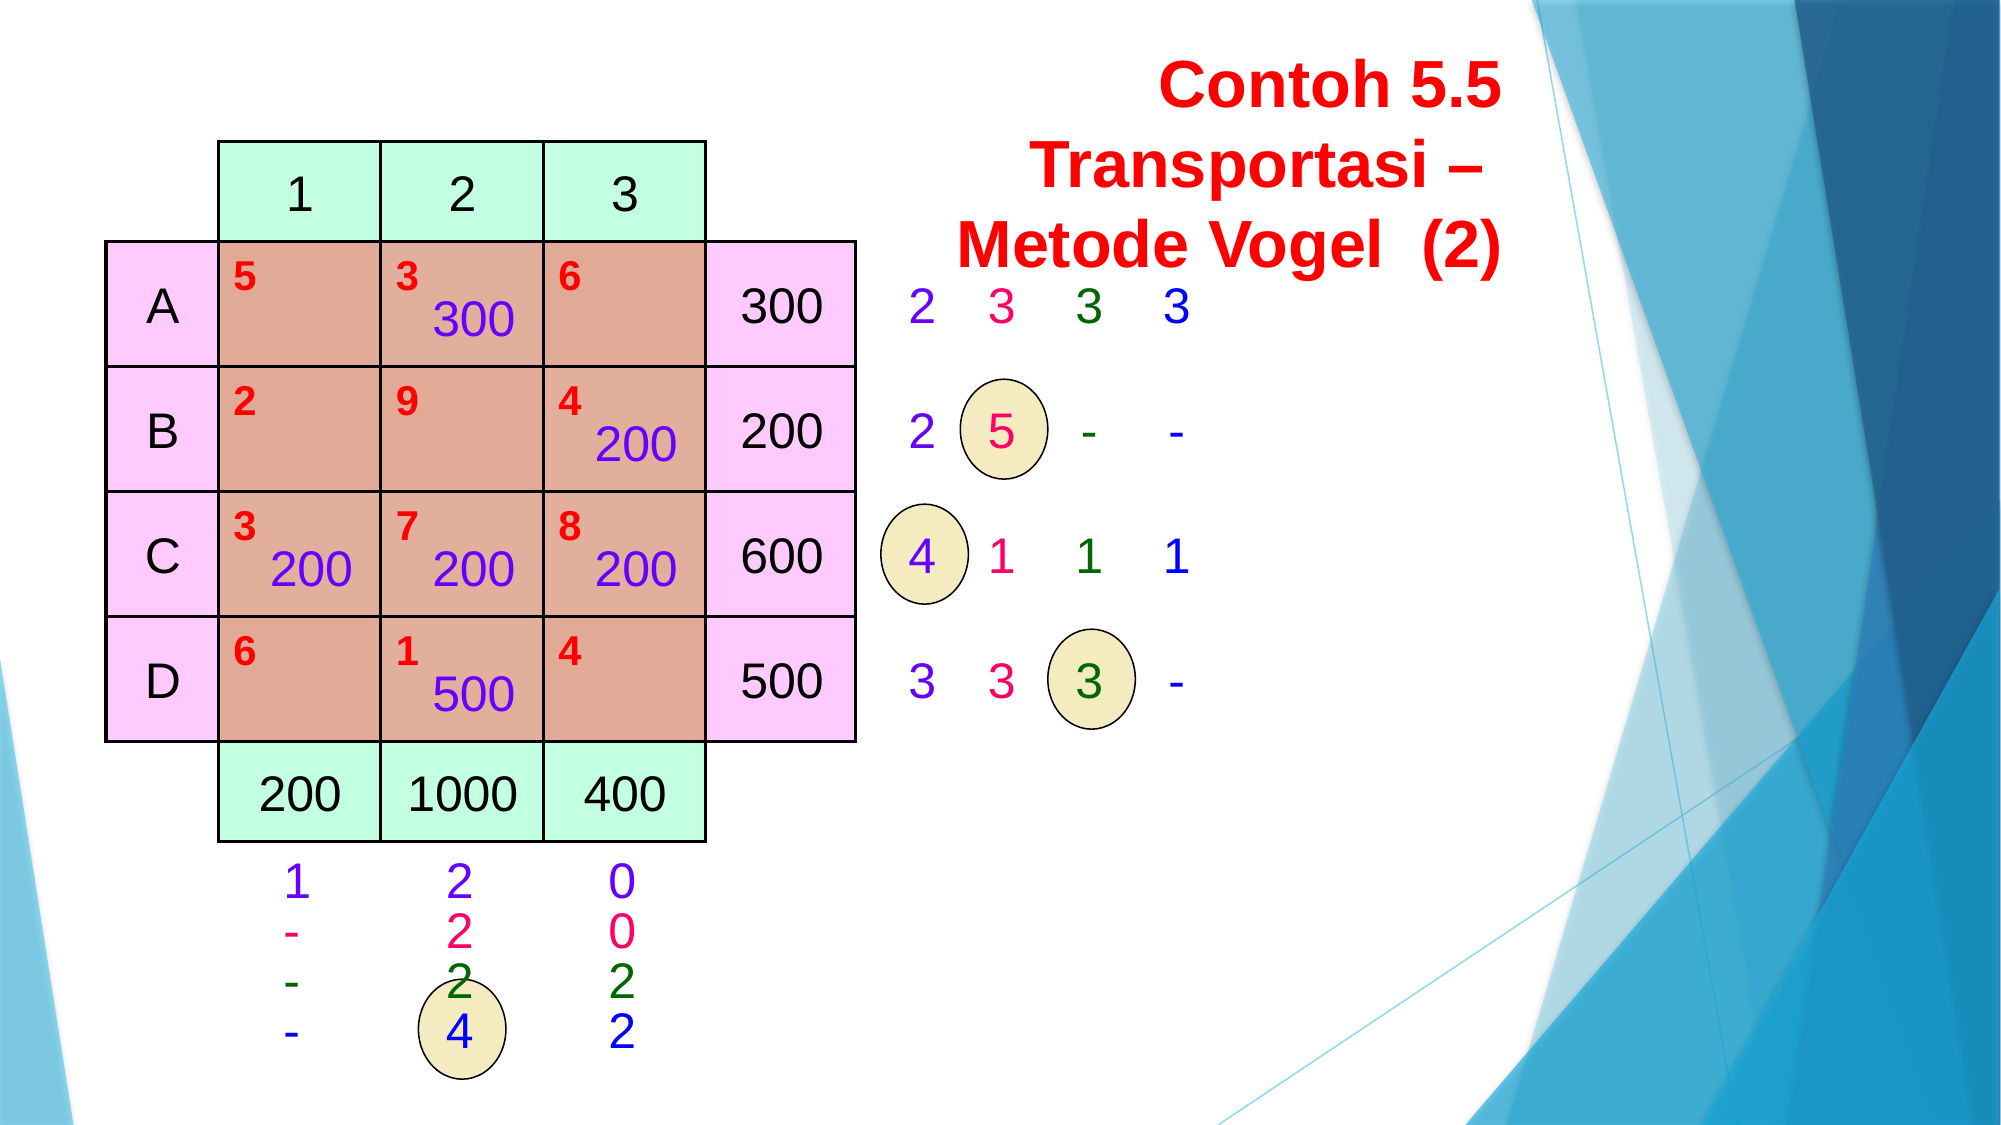

Contoh 5.5
Transportasi –
Metode Vogel  (2)

1

2

3

A

5

3

6

300

B

2

9

4

200

C

3

7

8

600

D

6

1

4

500

200

1000

400
2
2
4
3
1
2
0

5

2

6

3
300

6
3
3
3

9

4
200

5
-
-

3
200

7
200

8
200

1
1
1

1
500

4

3
3
-
-
2
0
-
2
2

-
4
2